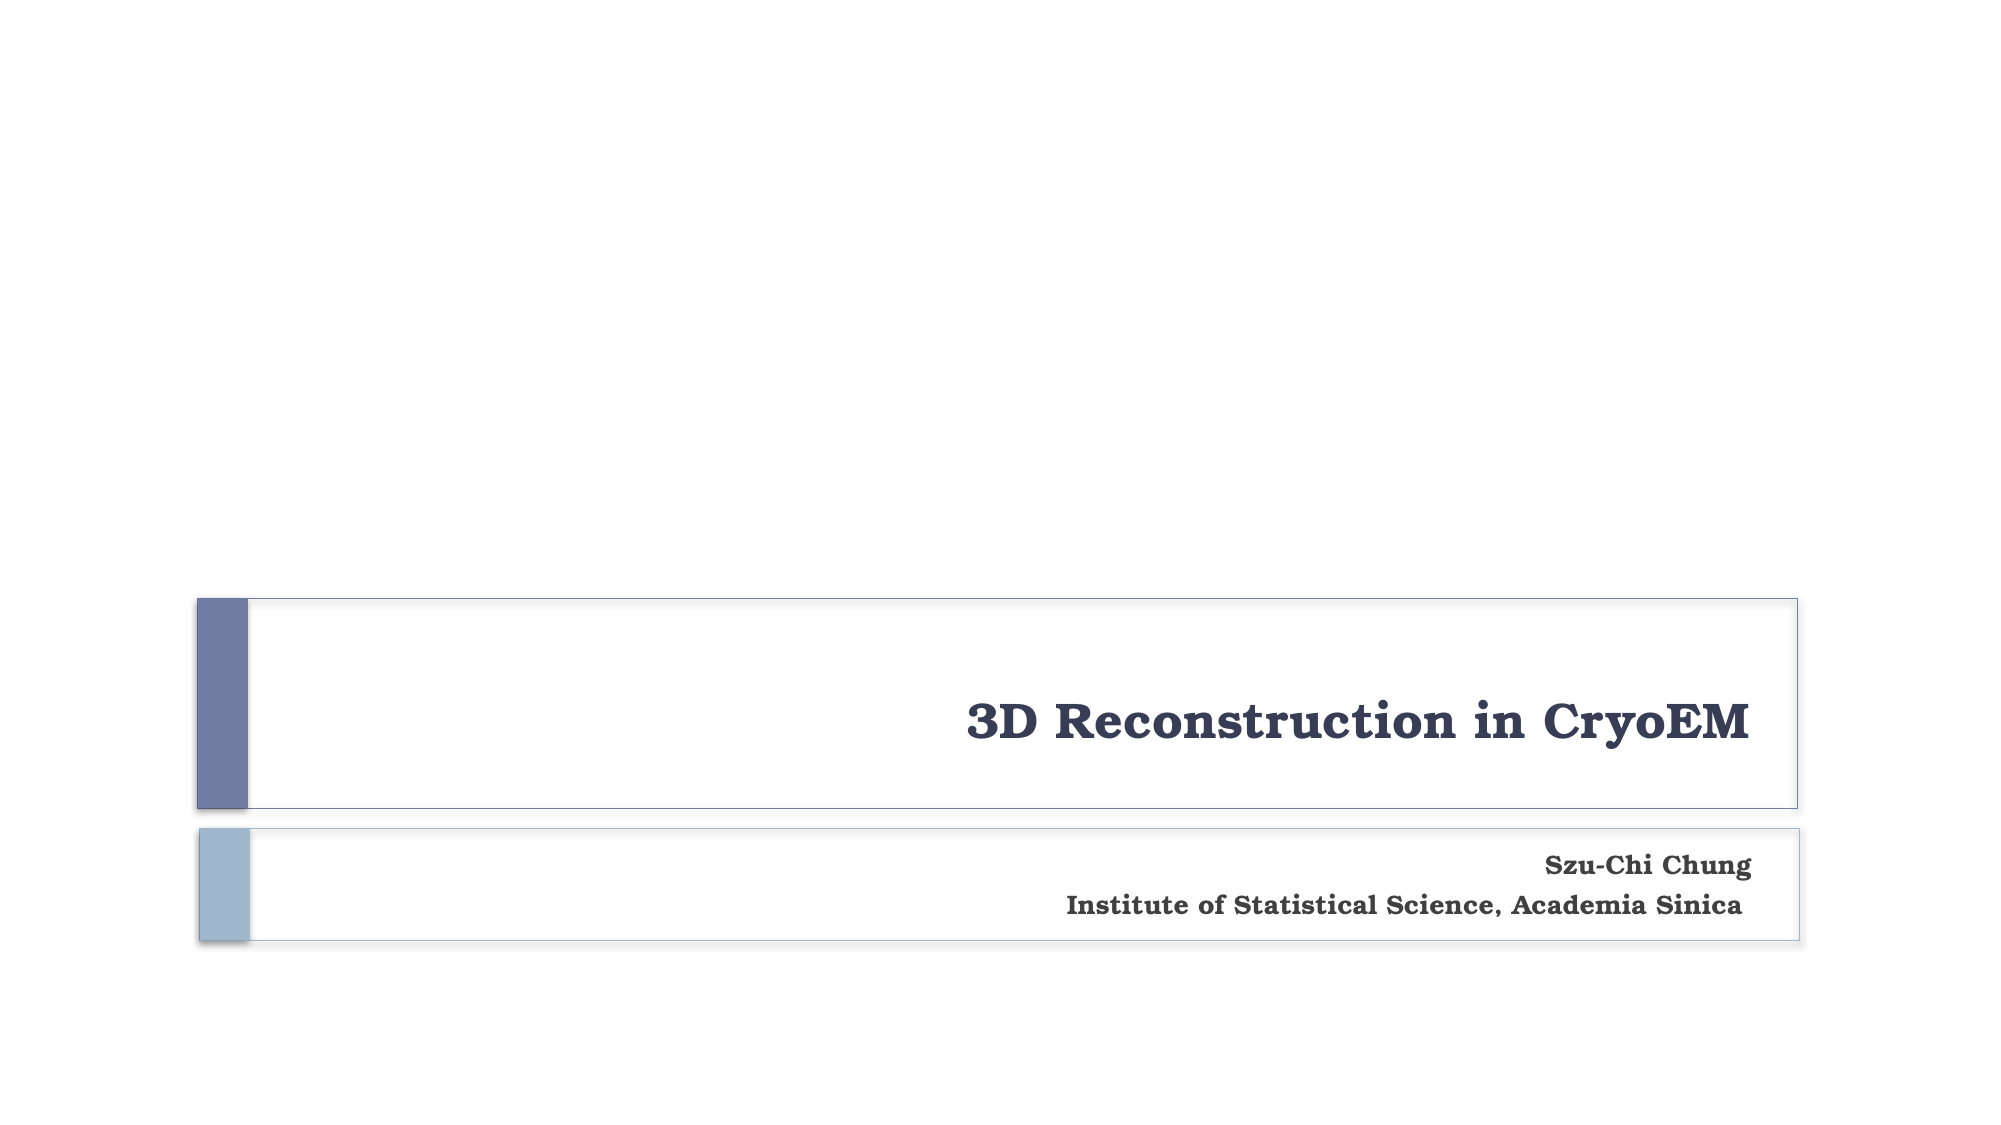

# 3D Reconstruction in CryoEM
Szu-Chi Chung
Institute of Statistical Science, Academia Sinica